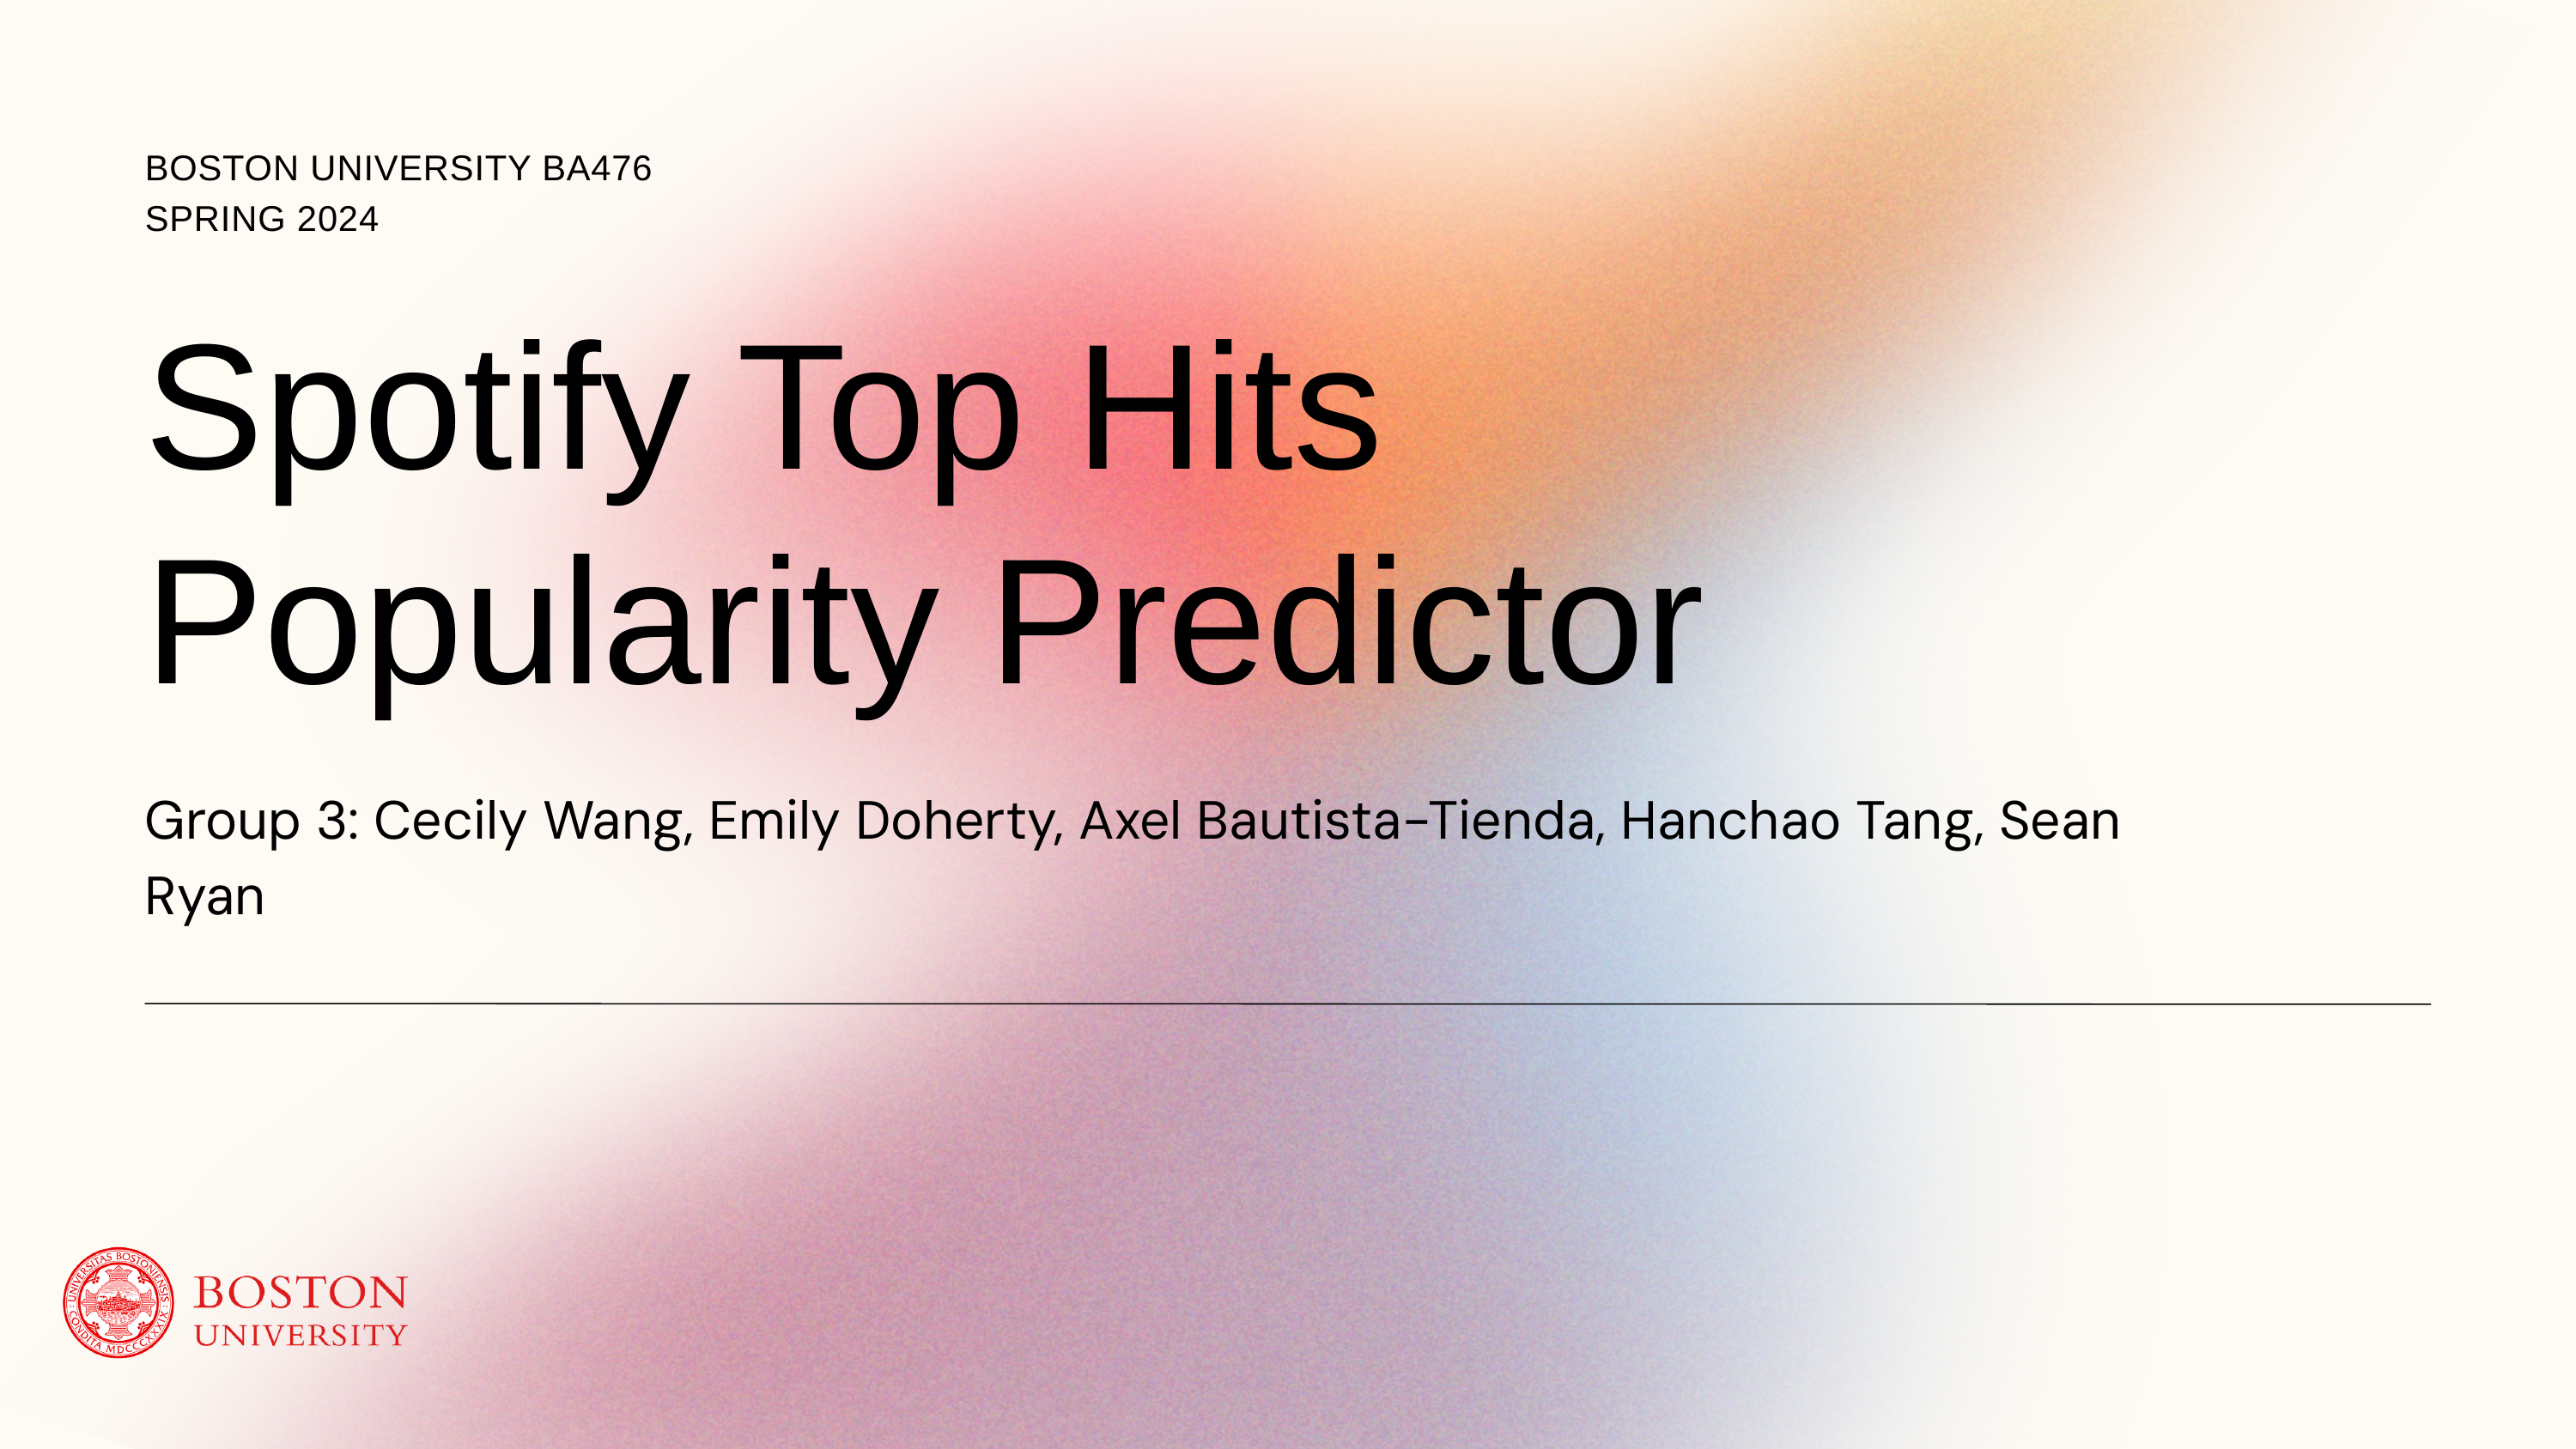

BOSTON UNIVERSITY BA476 SPRING 2024
Spotify Top Hits Popularity Predictor
Group 3: Cecily Wang, Emily Doherty, Axel Bautista-Tienda, Hanchao Tang, Sean Ryan